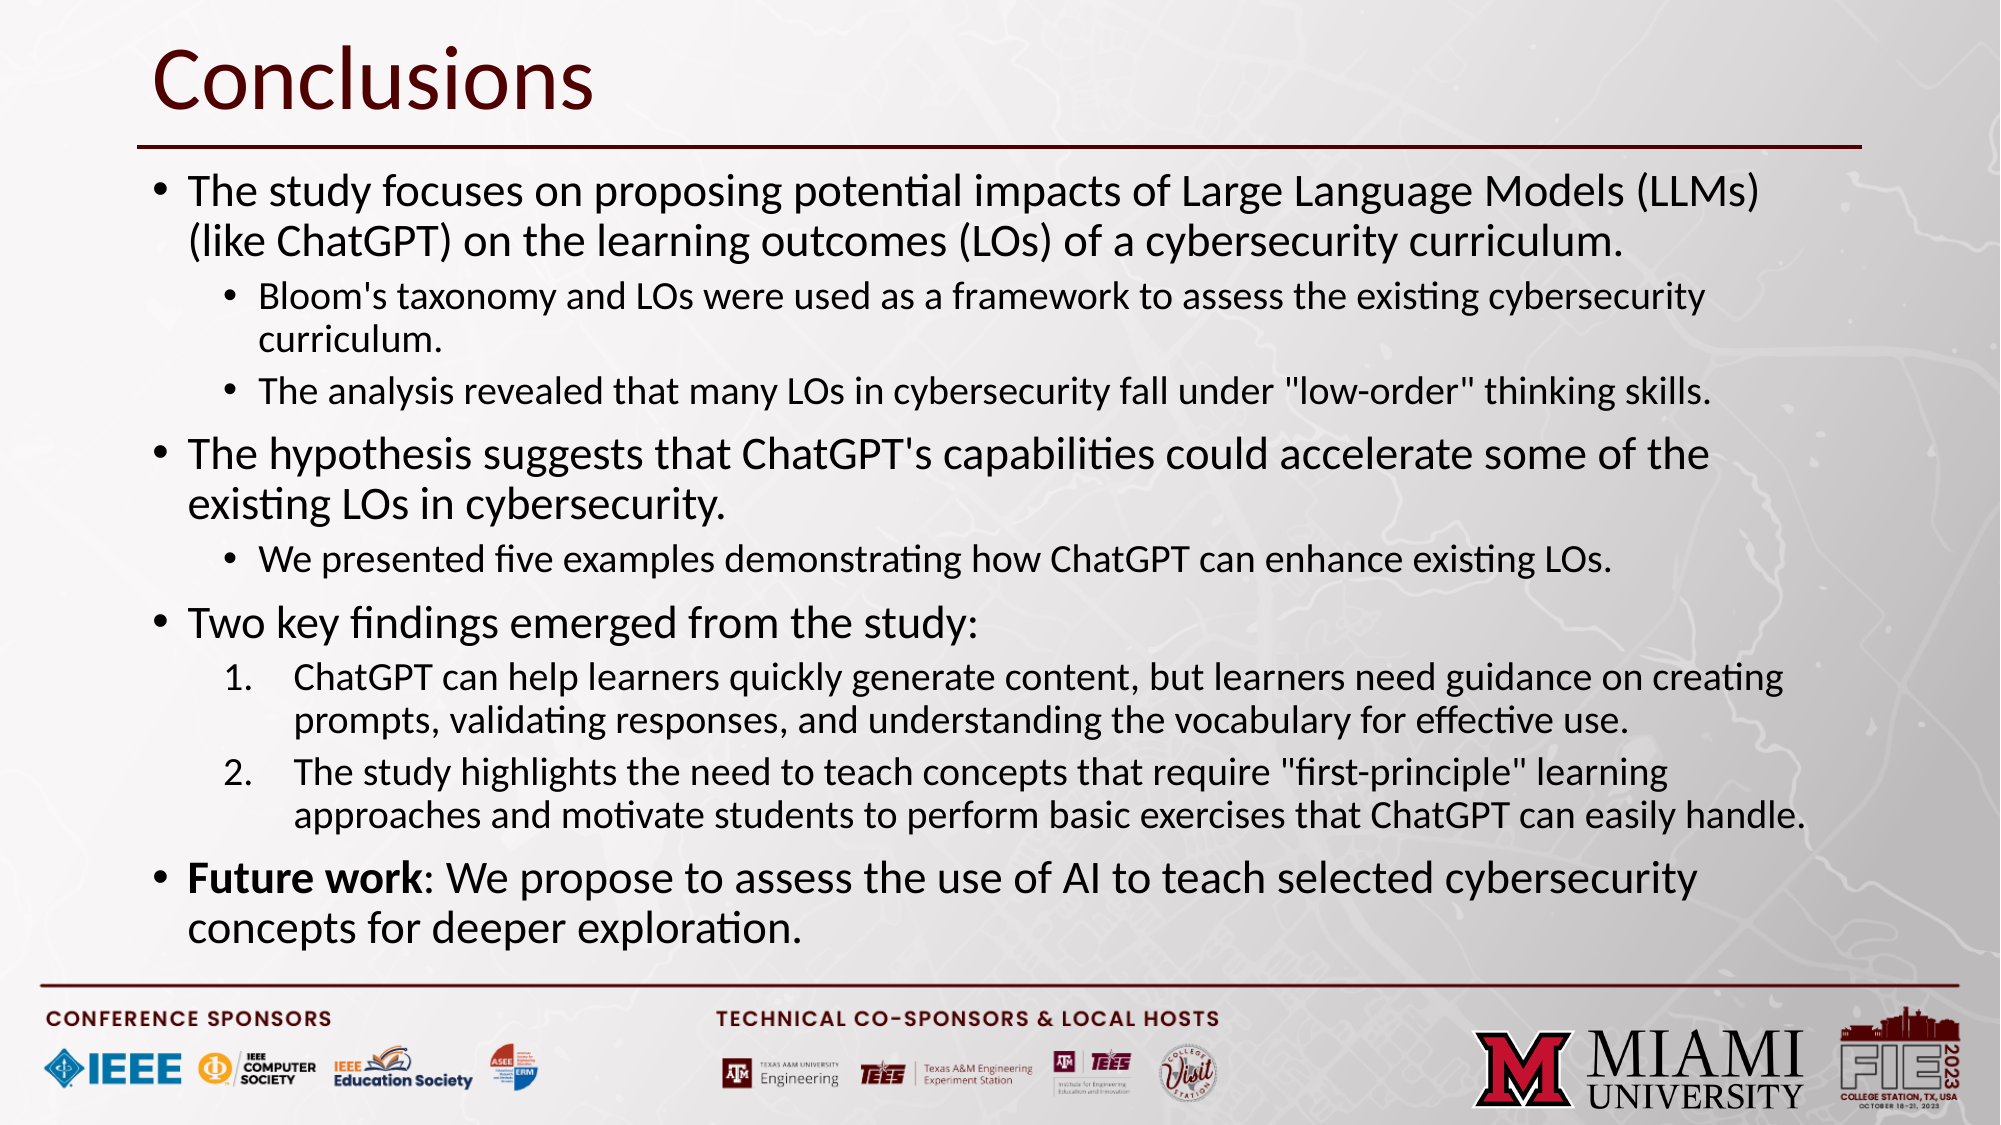

# Conclusions
The study focuses on proposing potential impacts of Large Language Models (LLMs) (like ChatGPT) on the learning outcomes (LOs) of a cybersecurity curriculum.
Bloom's taxonomy and LOs were used as a framework to assess the existing cybersecurity curriculum.
The analysis revealed that many LOs in cybersecurity fall under "low-order" thinking skills.
The hypothesis suggests that ChatGPT's capabilities could accelerate some of the existing LOs in cybersecurity.
We presented five examples demonstrating how ChatGPT can enhance existing LOs.
Two key findings emerged from the study:
ChatGPT can help learners quickly generate content, but learners need guidance on creating prompts, validating responses, and understanding the vocabulary for effective use.
The study highlights the need to teach concepts that require "first-principle" learning approaches and motivate students to perform basic exercises that ChatGPT can easily handle.
Future work: We propose to assess the use of AI to teach selected cybersecurity concepts for deeper exploration.